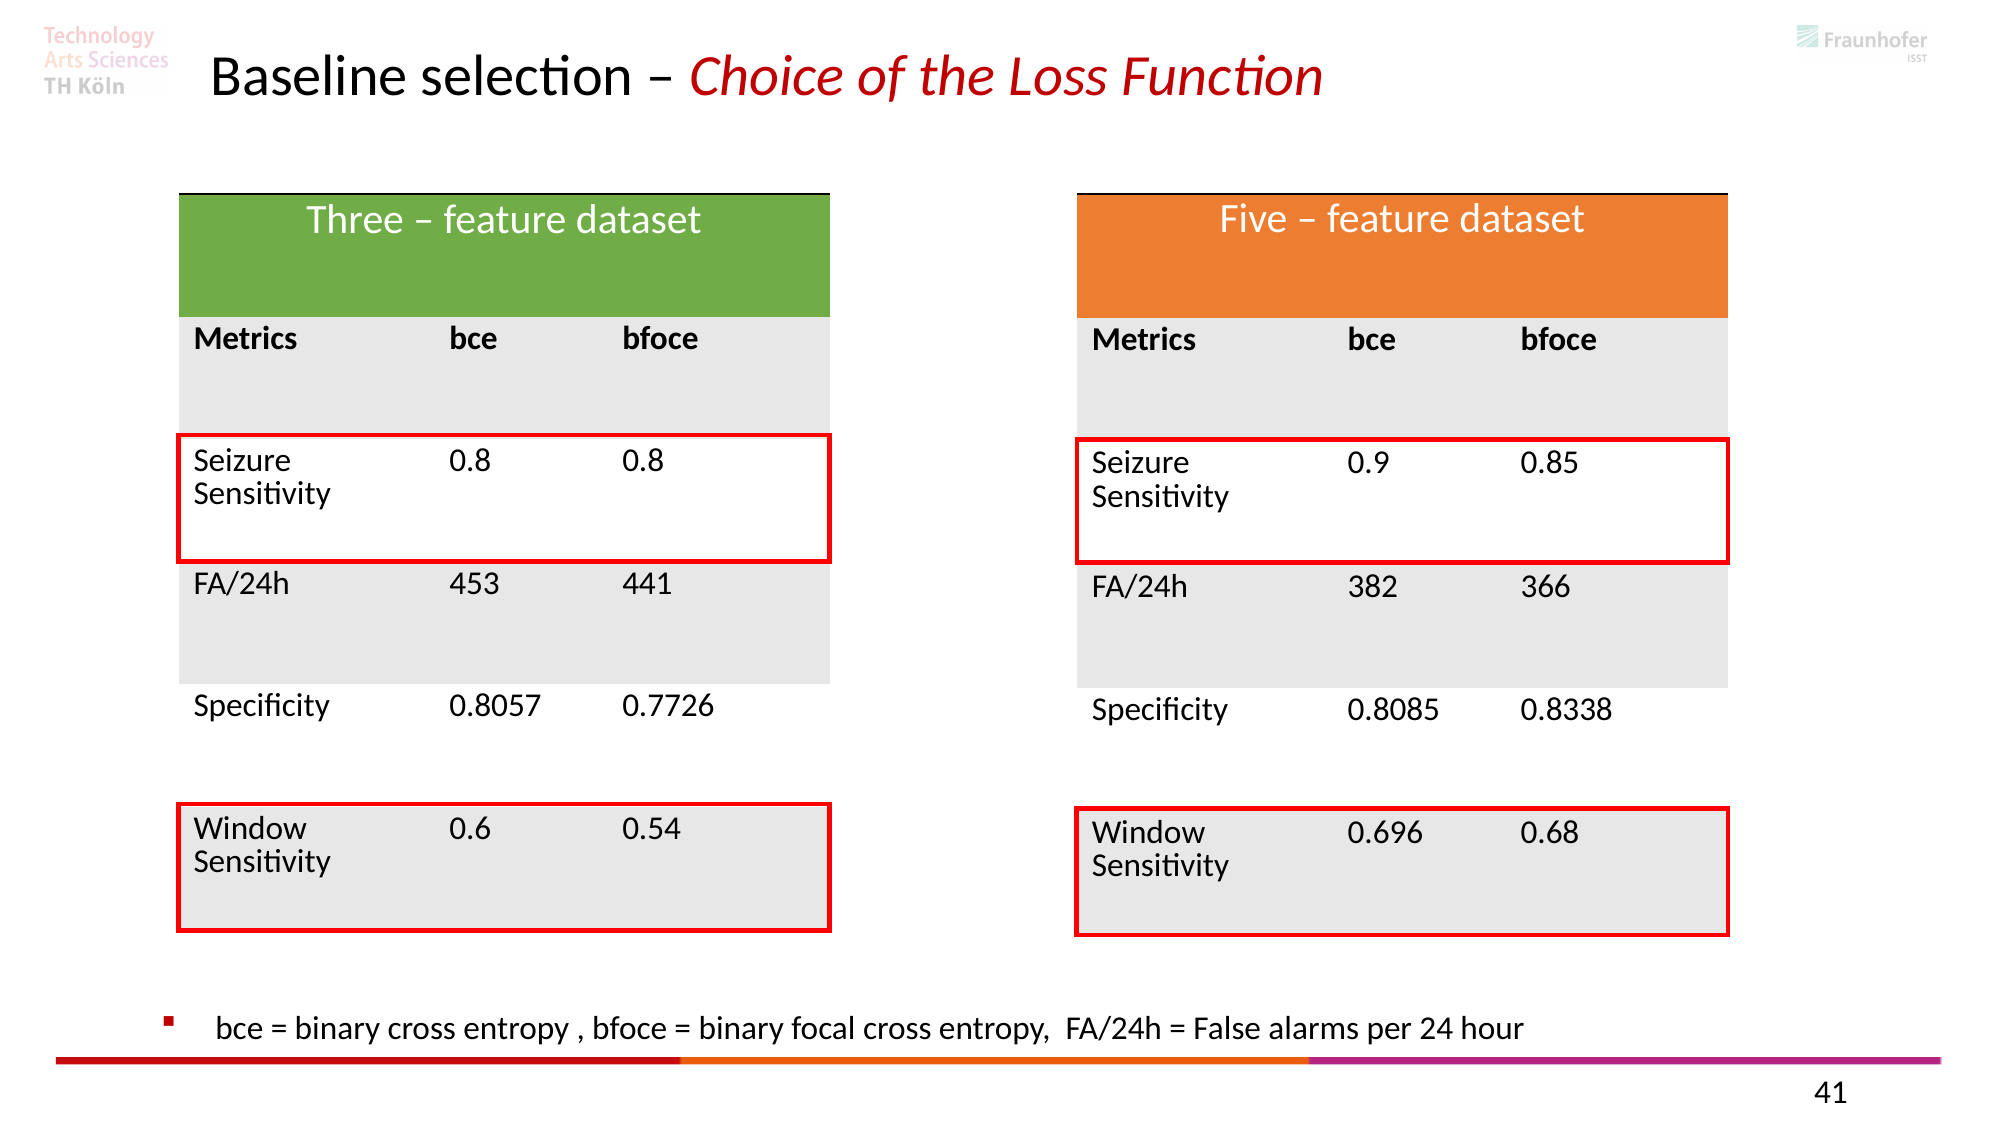

Baseline selection – Choice of the Loss Function

| Five – feature dataset |  |  |
| --- | --- | --- |
| Metrics | bce | bfoce |
| Seizure Sensitivity | 0.9 | 0.85 |
| FA/24h | 382 | 366 |
| Specificity | 0.8085 | 0.8338 |
| Window Sensitivity | 0.696 | 0.68 |
| Three – feature dataset |  |  |
| --- | --- | --- |
| Metrics | bce | bfoce |
| Seizure Sensitivity | 0.8 | 0.8 |
| FA/24h | 453 | 441 |
| Specificity | 0.8057 | 0.7726 |
| Window Sensitivity | 0.6 | 0.54 |

 bce = binary cross entropy , bfoce = binary focal cross entropy,  FA/24h = False alarms per 24 hour
41